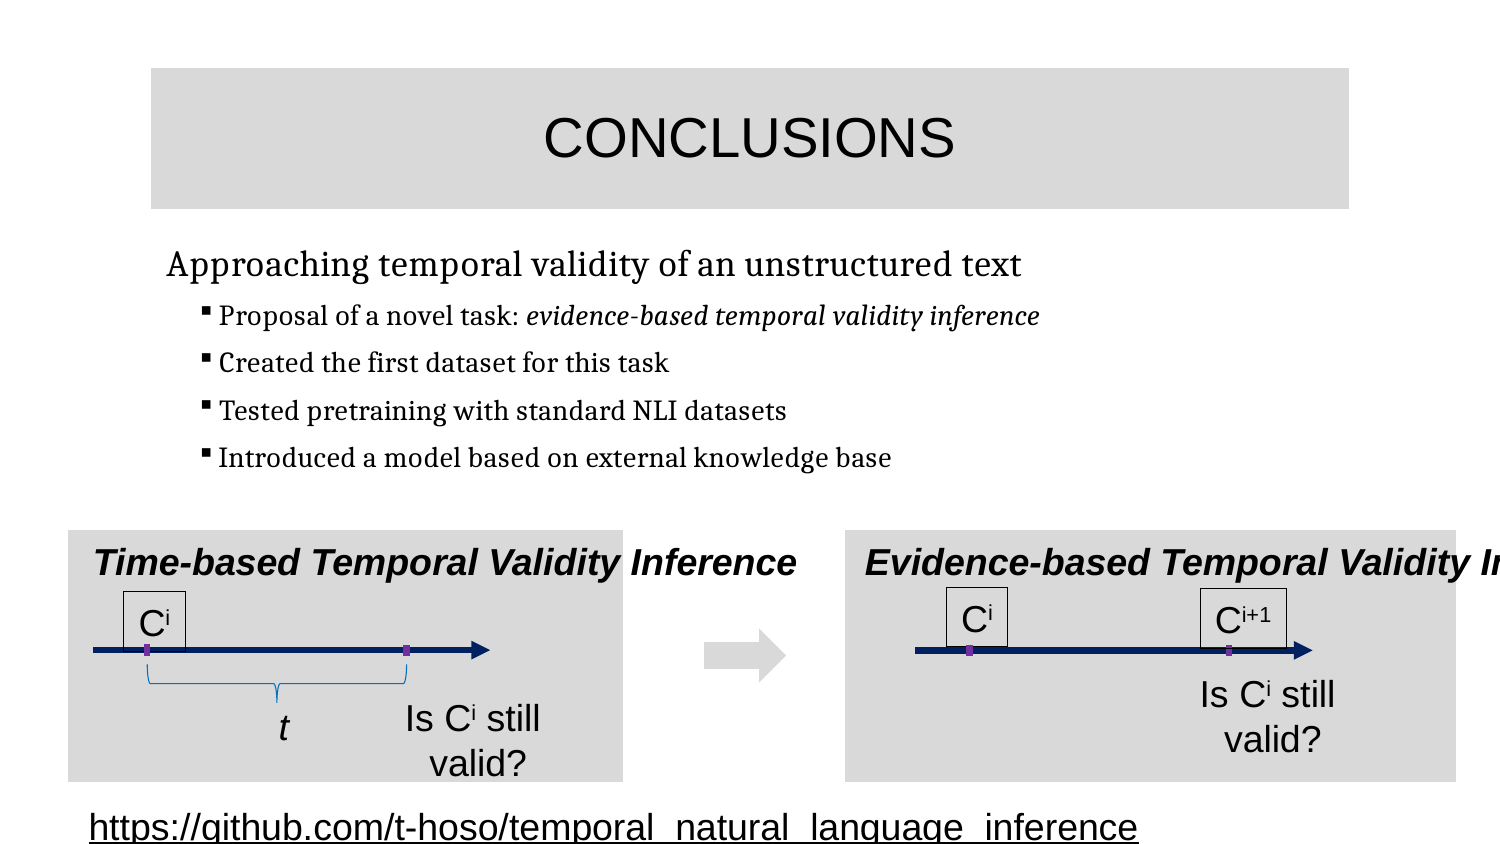

CONCLUSIONS
Approaching temporal validity of an unstructured text
Proposal of a novel task: evidence-based temporal validity inference
Created the first dataset for this task
Tested pretraining with standard NLI datasets
Introduced a model based on external knowledge base

Time-based Temporal Validity Inference
Evidence-based Temporal Validity Inference

Ci
Ci+1
Ci

Is Ci still
valid?
Is Ci still
valid?
t
https://github.com/t-hoso/temporal_natural_language_inference